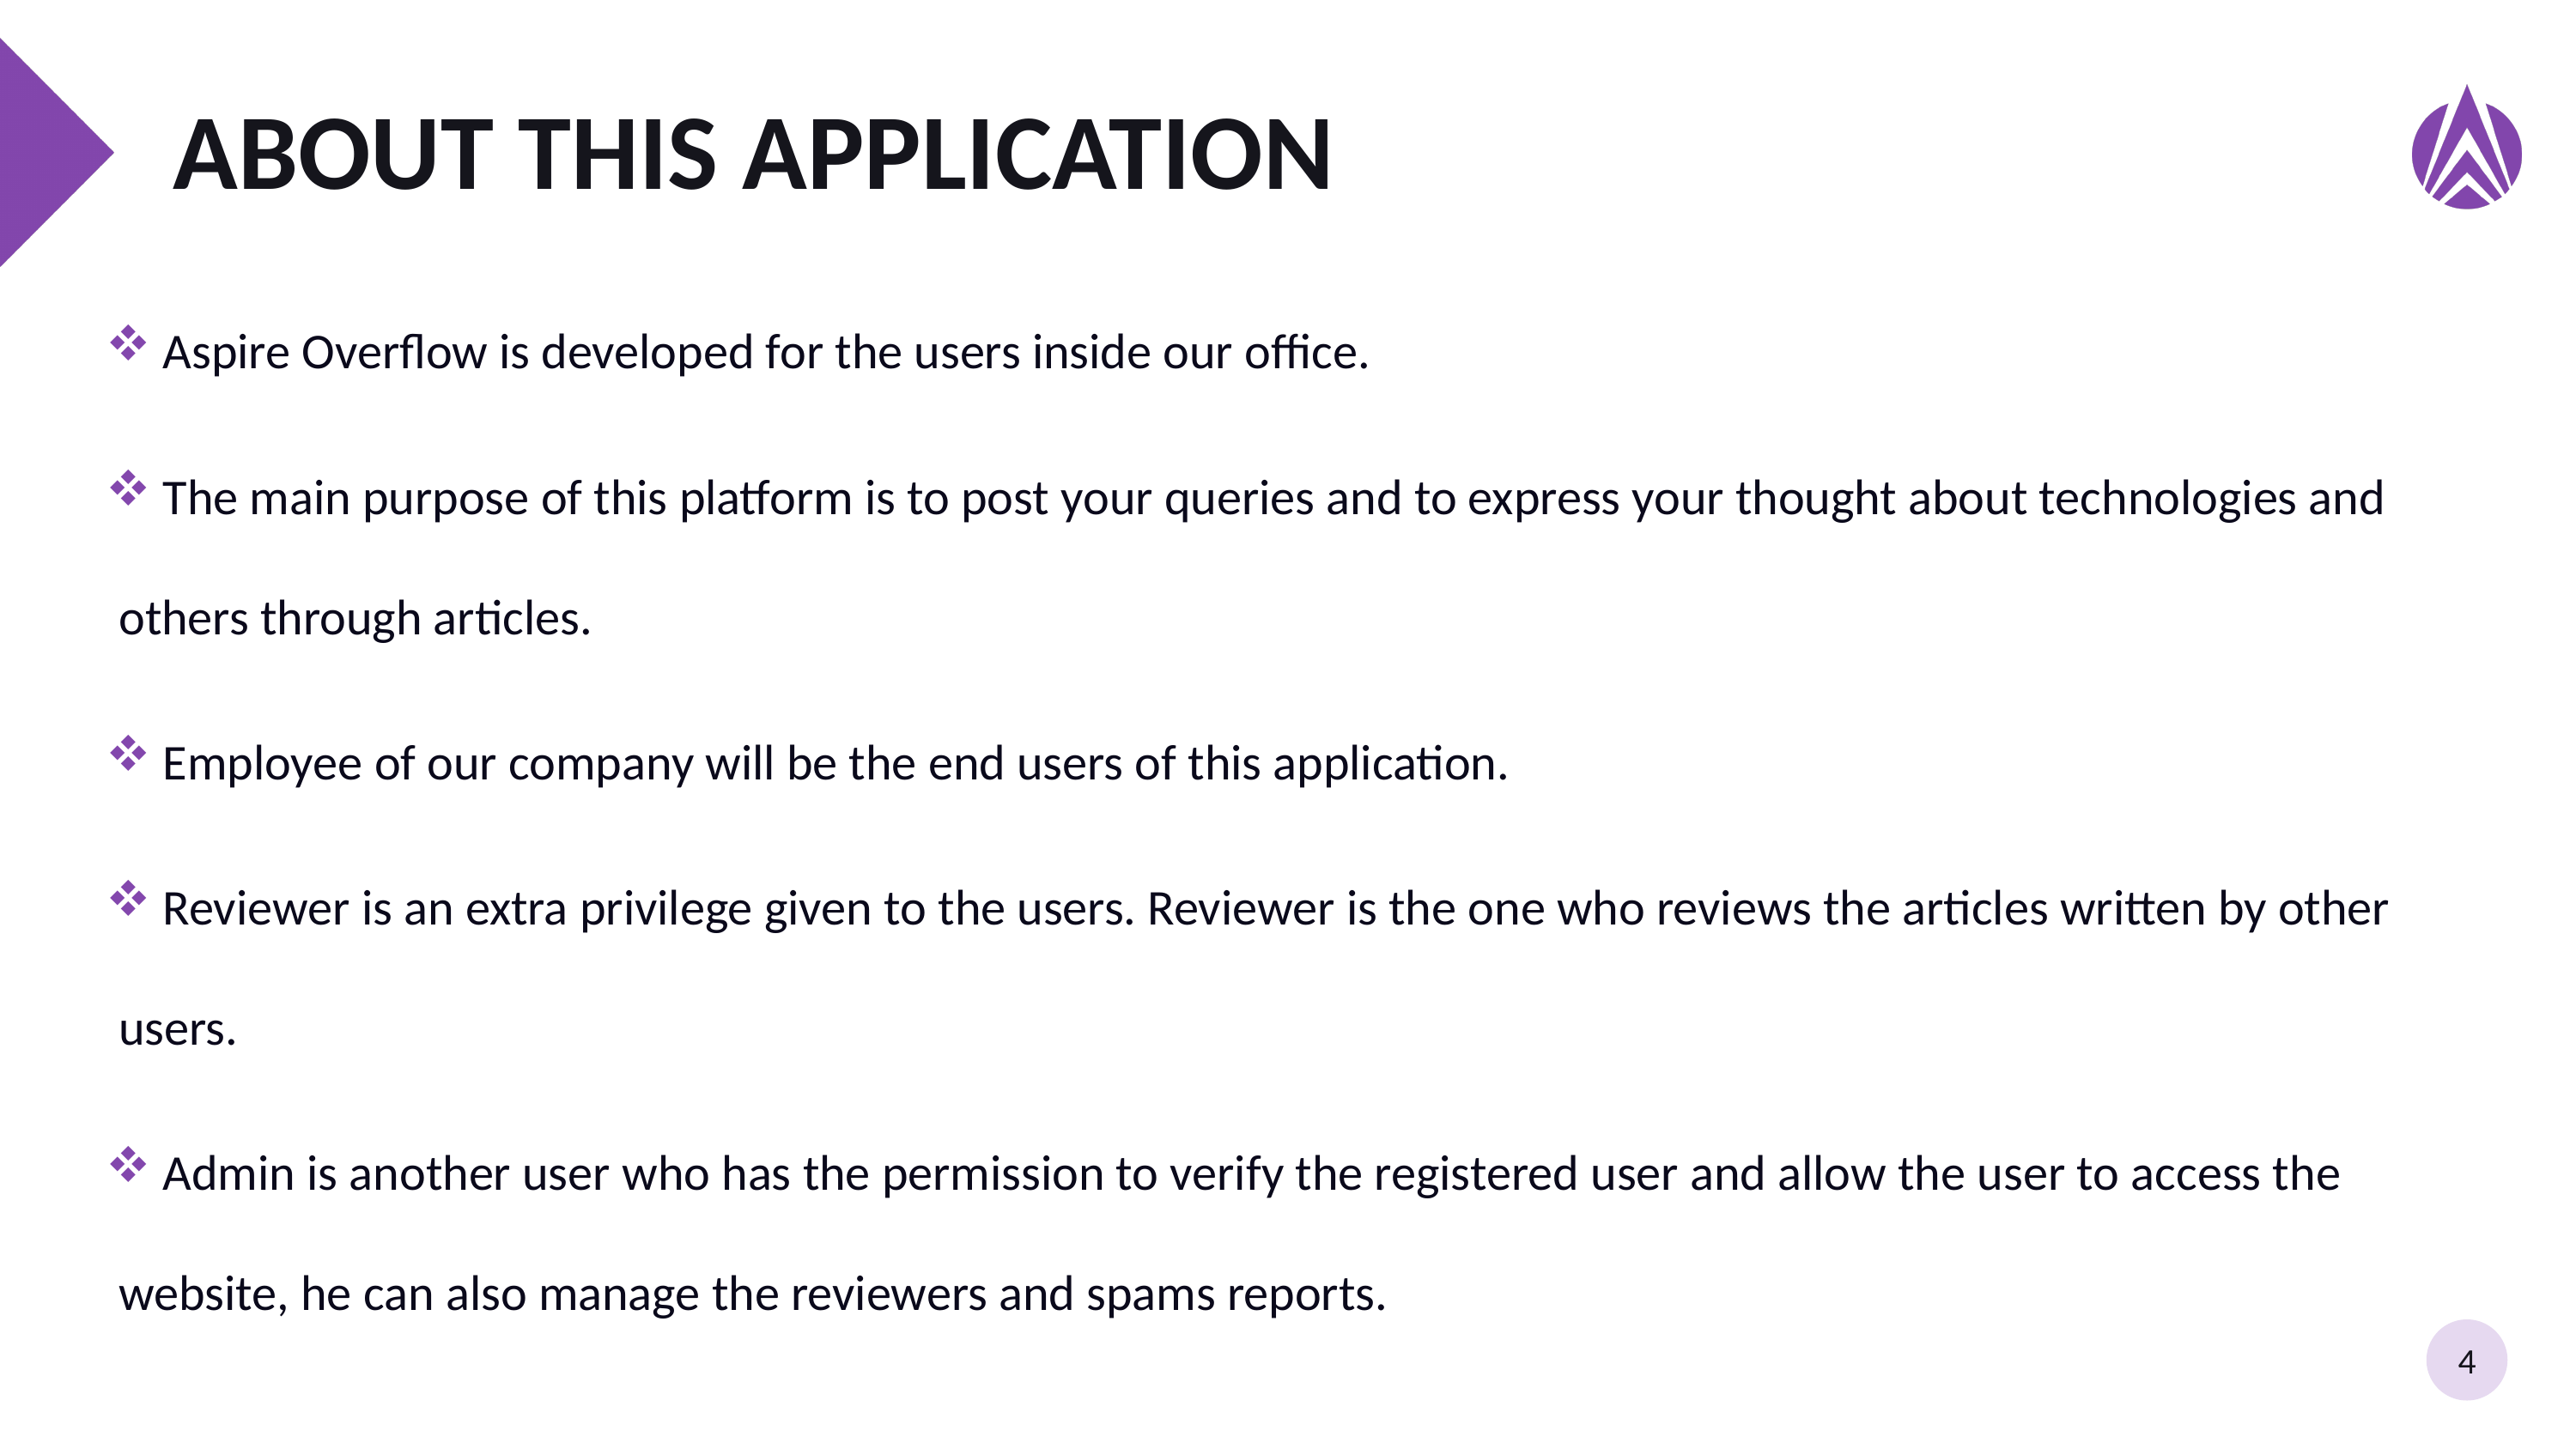

# ABOUT THIS APPLICATION
 Aspire Overflow is developed for the users inside our office.
 The main purpose of this platform is to post your queries and to express your thought about technologies and others through articles.
 Employee of our company will be the end users of this application.
 Reviewer is an extra privilege given to the users. Reviewer is the one who reviews the articles written by other users.
 Admin is another user who has the permission to verify the registered user and allow the user to access the website, he can also manage the reviewers and spams reports.